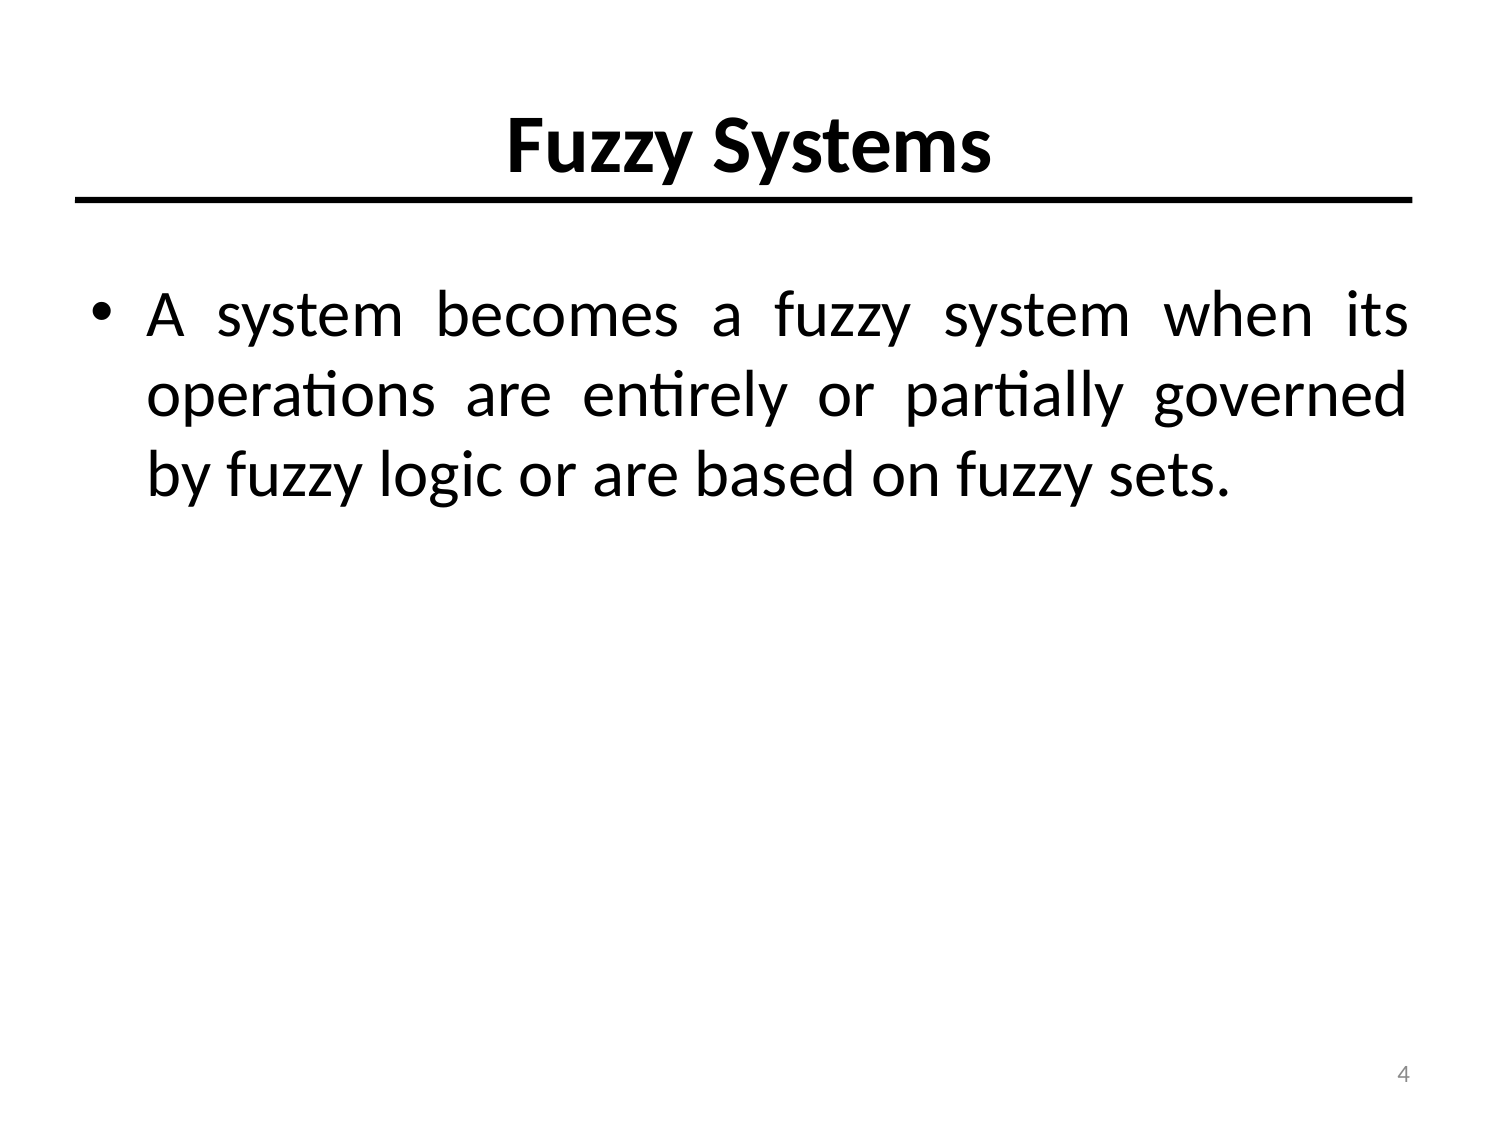

# Fuzzy Systems

A system becomes a fuzzy system when its operations are entirely or partially governed by fuzzy logic or are based on fuzzy sets.
4